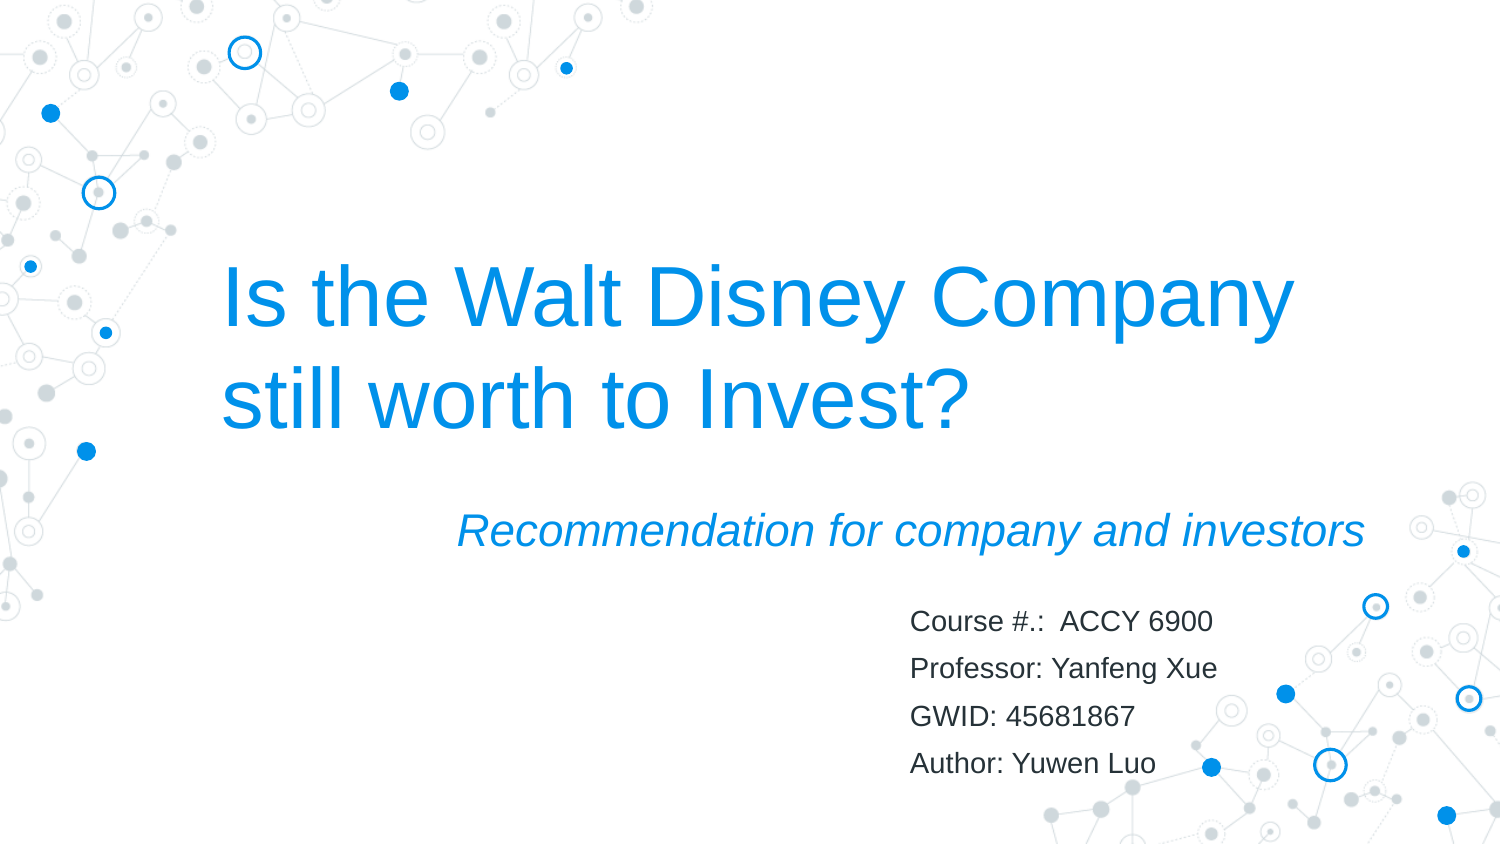

# Is the Walt Disney Company still worth to Invest?

Recommendation for company and investors
Course #.:  ACCY 6900
Professor: Yanfeng Xue
GWID: 45681867
Author: Yuwen Luo